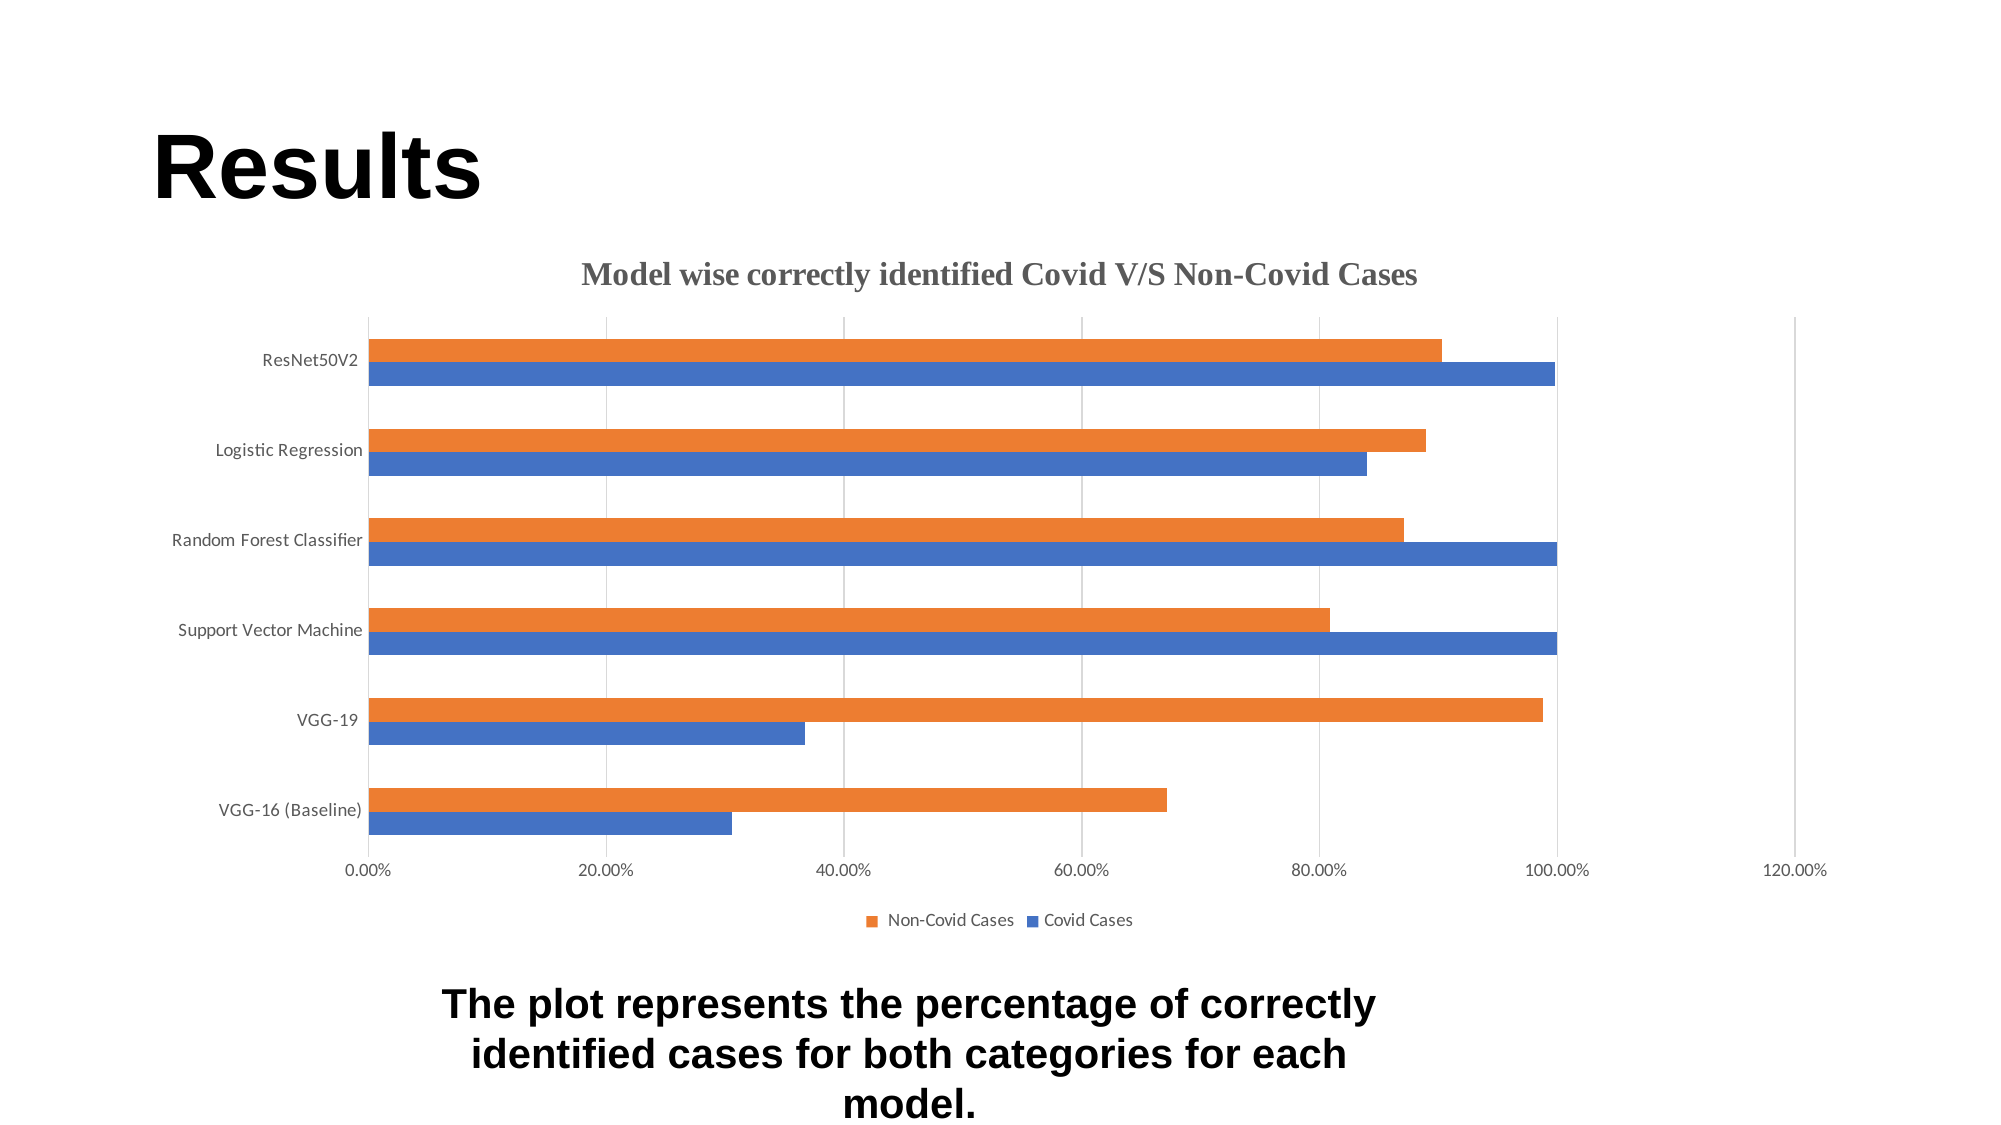

# Results

### Chart: Model wise correctly identified Covid V/S Non-Covid Cases

| Category | Covid Cases |  Non-Covid Cases |
|---|---|---|
| VGG-16 (Baseline) | 0.306 | 0.6719 |
| VGG-19  | 0.3675 | 0.988 |
| Support Vector Machine | 1.0 | 0.809 |
| Random Forest Classifier | 1.0 | 0.871 |
| Logistic Regression | 0.84 | 0.89 |
| ResNet50V2  | 0.998 | 0.903 |
The plot represents the percentage of correctly identified cases for both categories for each model.